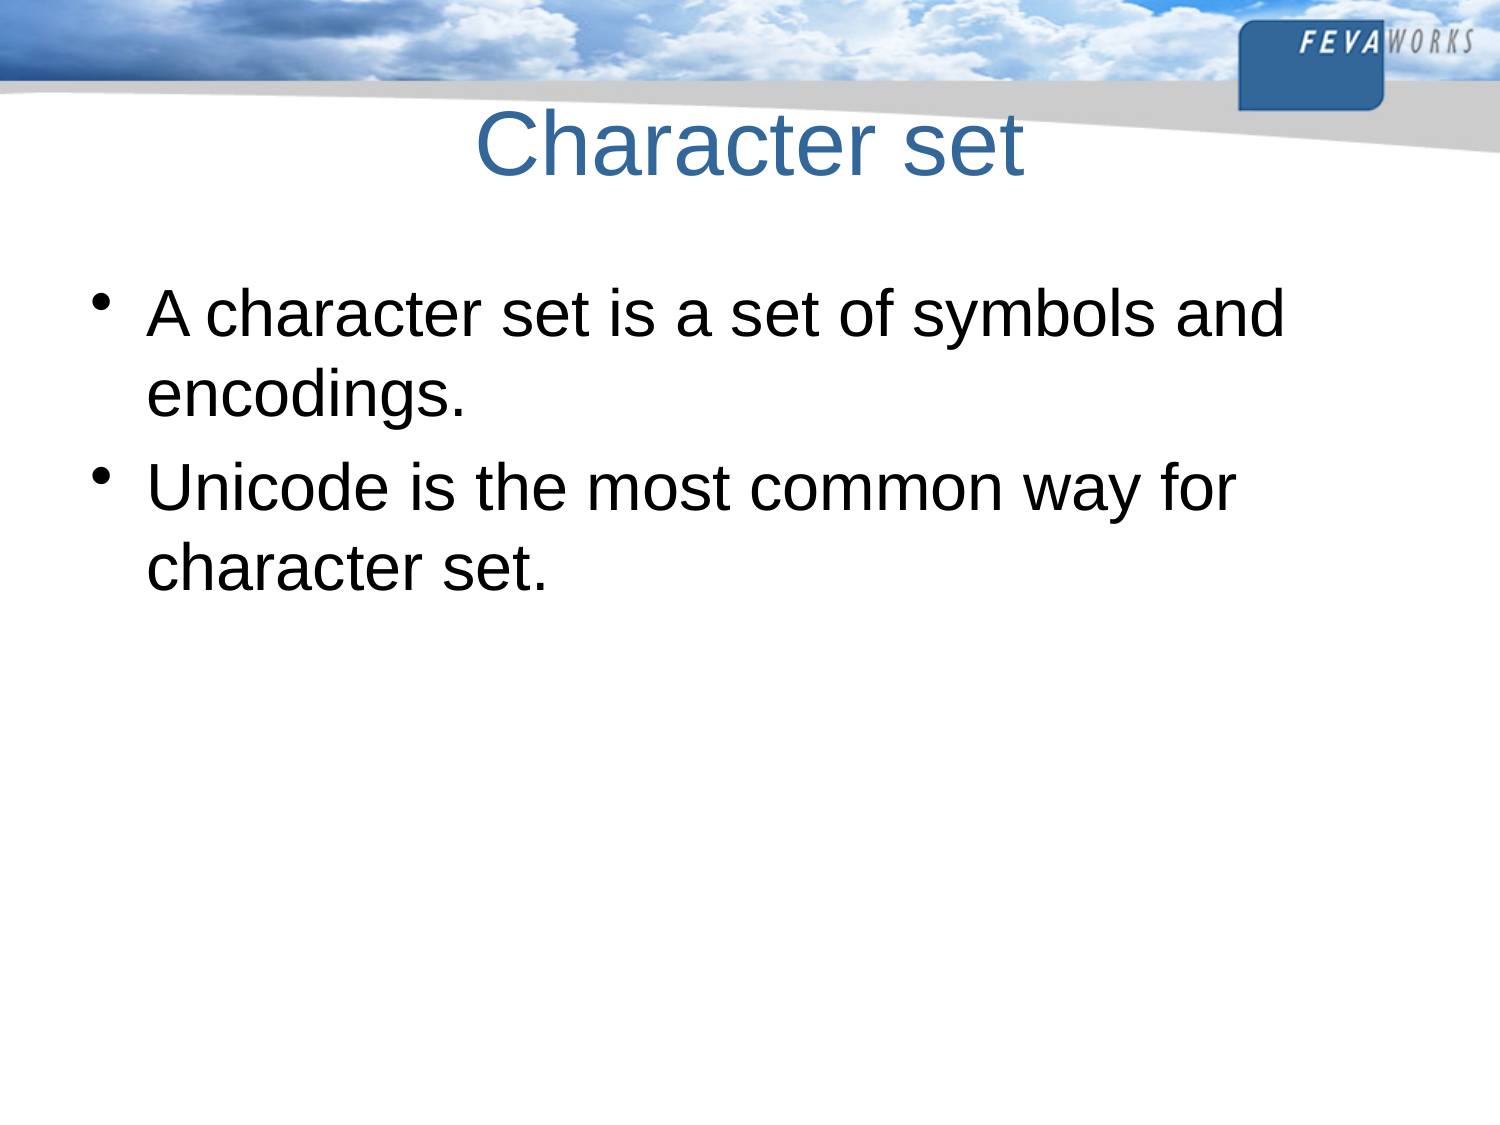

# Character set
A character set is a set of symbols and encodings.
Unicode is the most common way for character set.